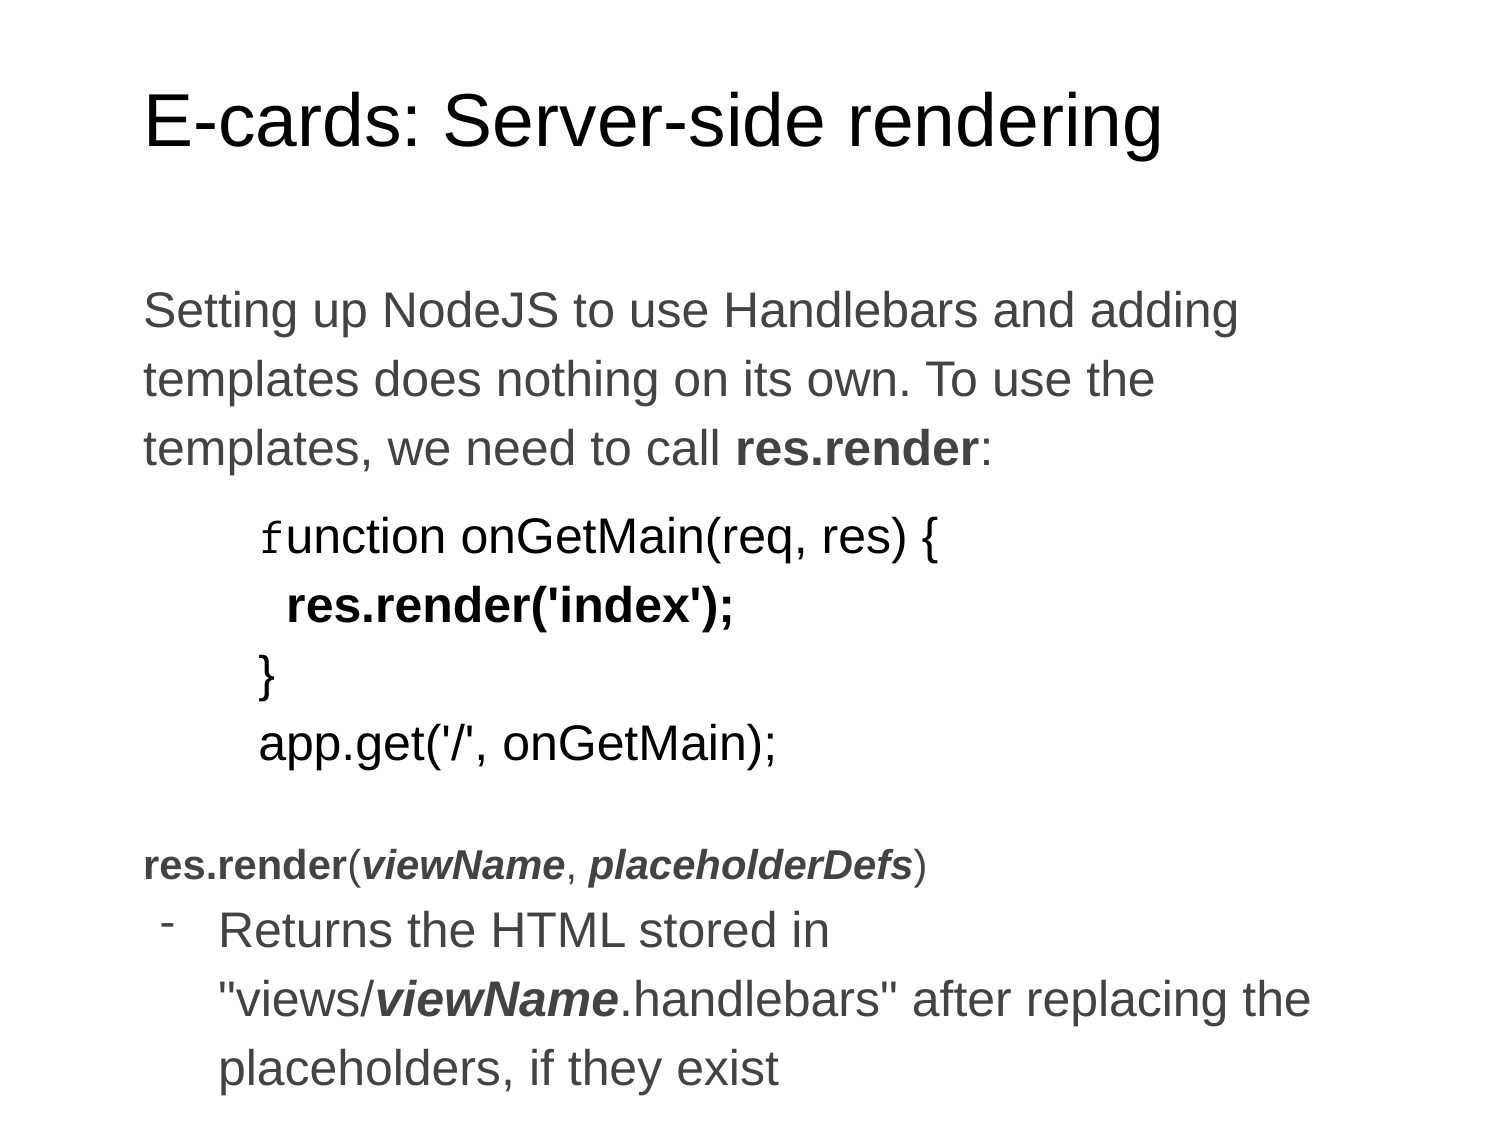

E-cards: Server-side rendering
Setting up NodeJS to use Handlebars and adding templates does nothing on its own. To use the templates, we need to call res.render:
function onGetMain(req, res) {
  res.render('index');
}
app.get('/', onGetMain);

res.render(viewName, placeholderDefs)
Returns the HTML stored in "views/viewName.handlebars" after replacing the placeholders, if they exist